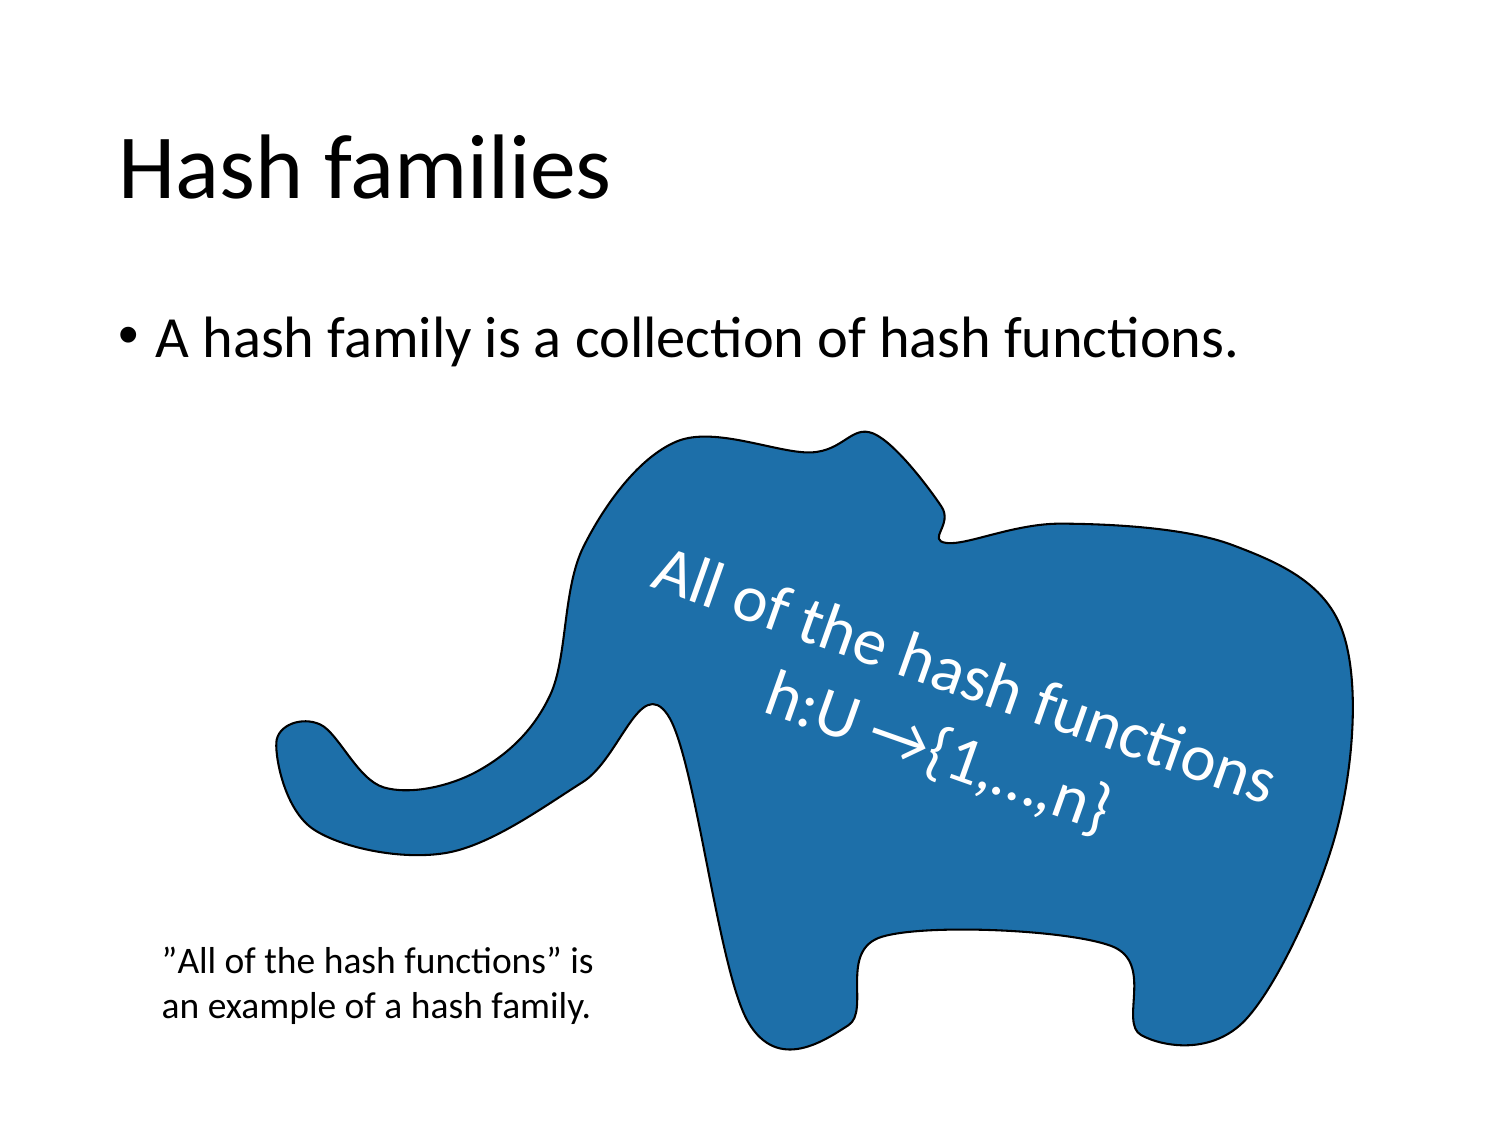

# Hash families
A hash family is a collection of hash functions.

All of the hash functions h:U →{1,…,n}
”All of the hash functions” is an example of a hash family.